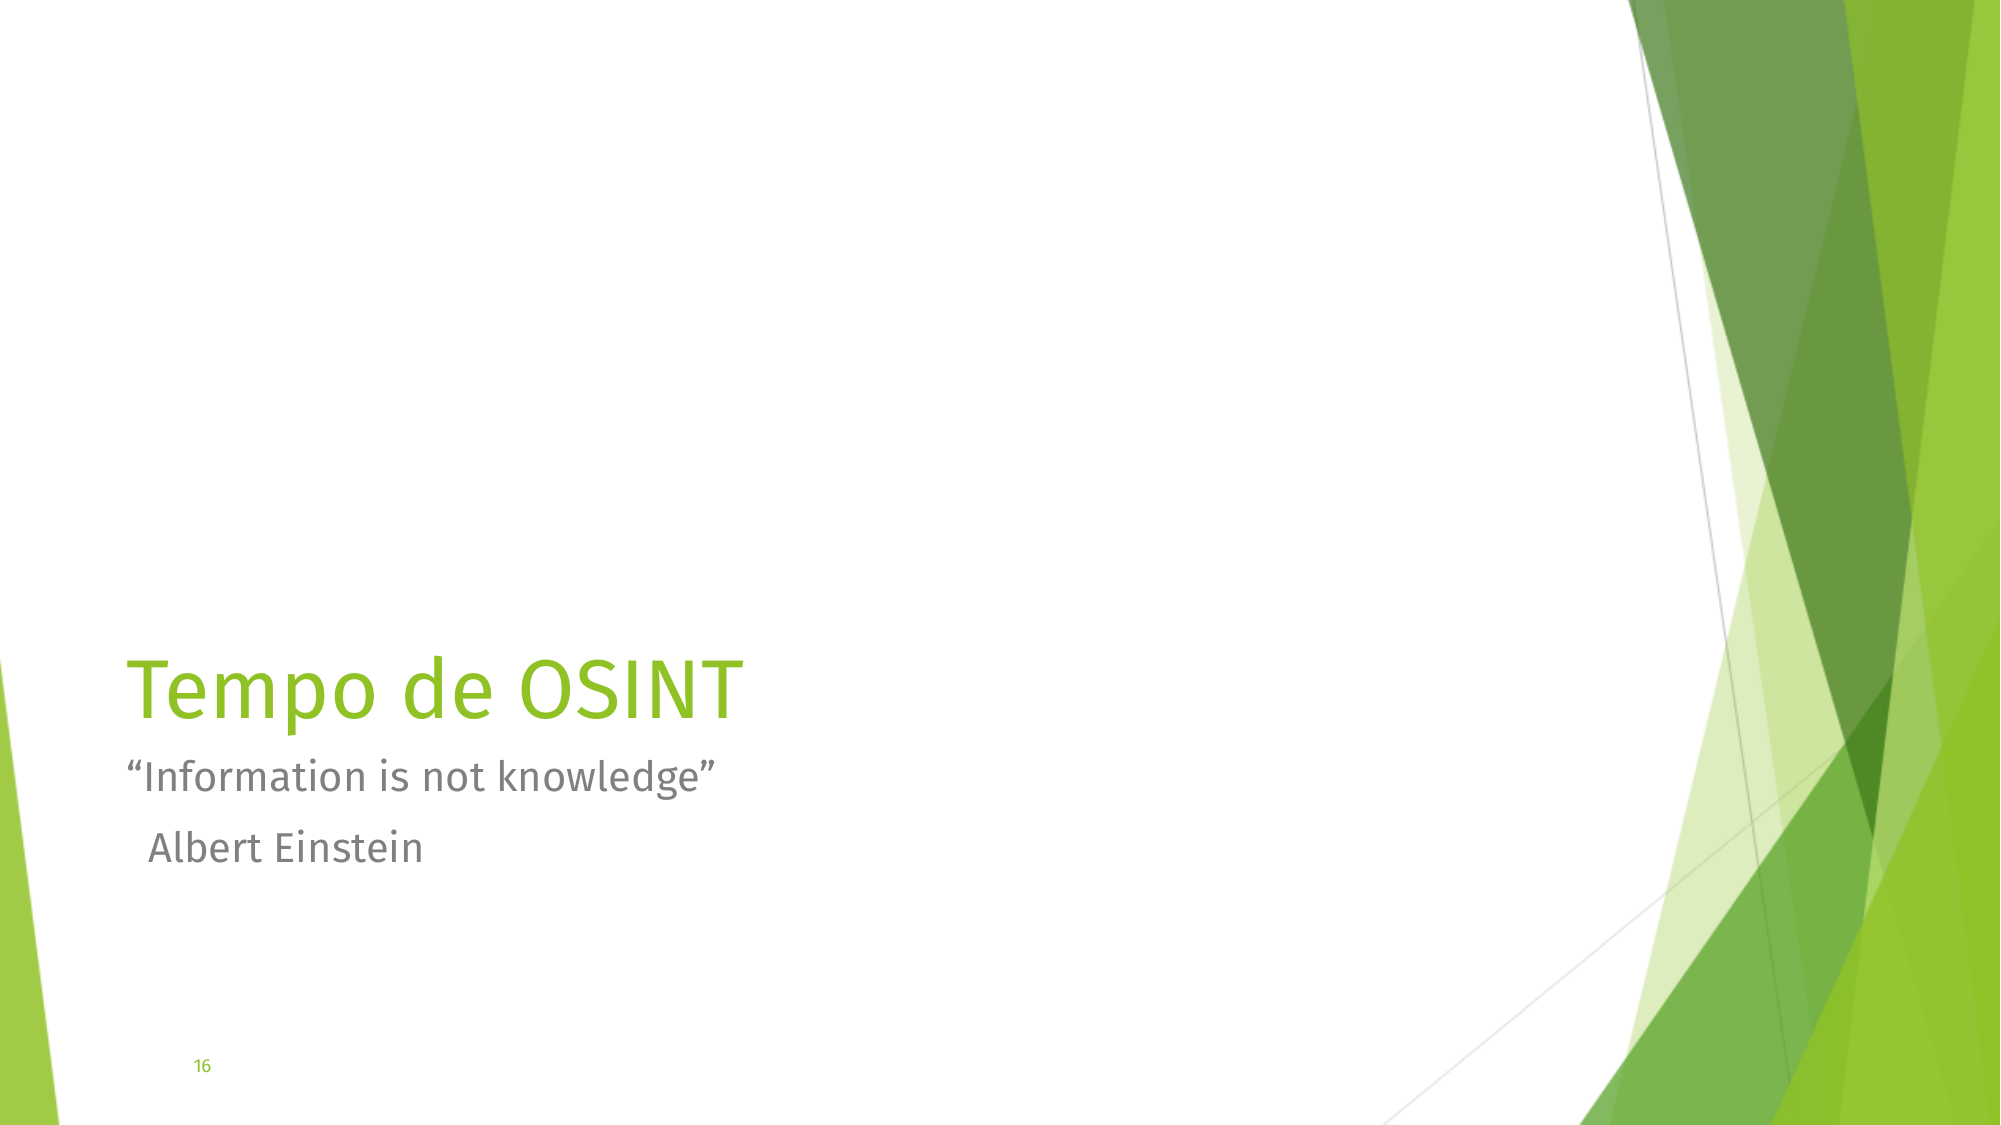

# Tempo de OSINT
“Information is not knowledge”
  Albert Einstein
16